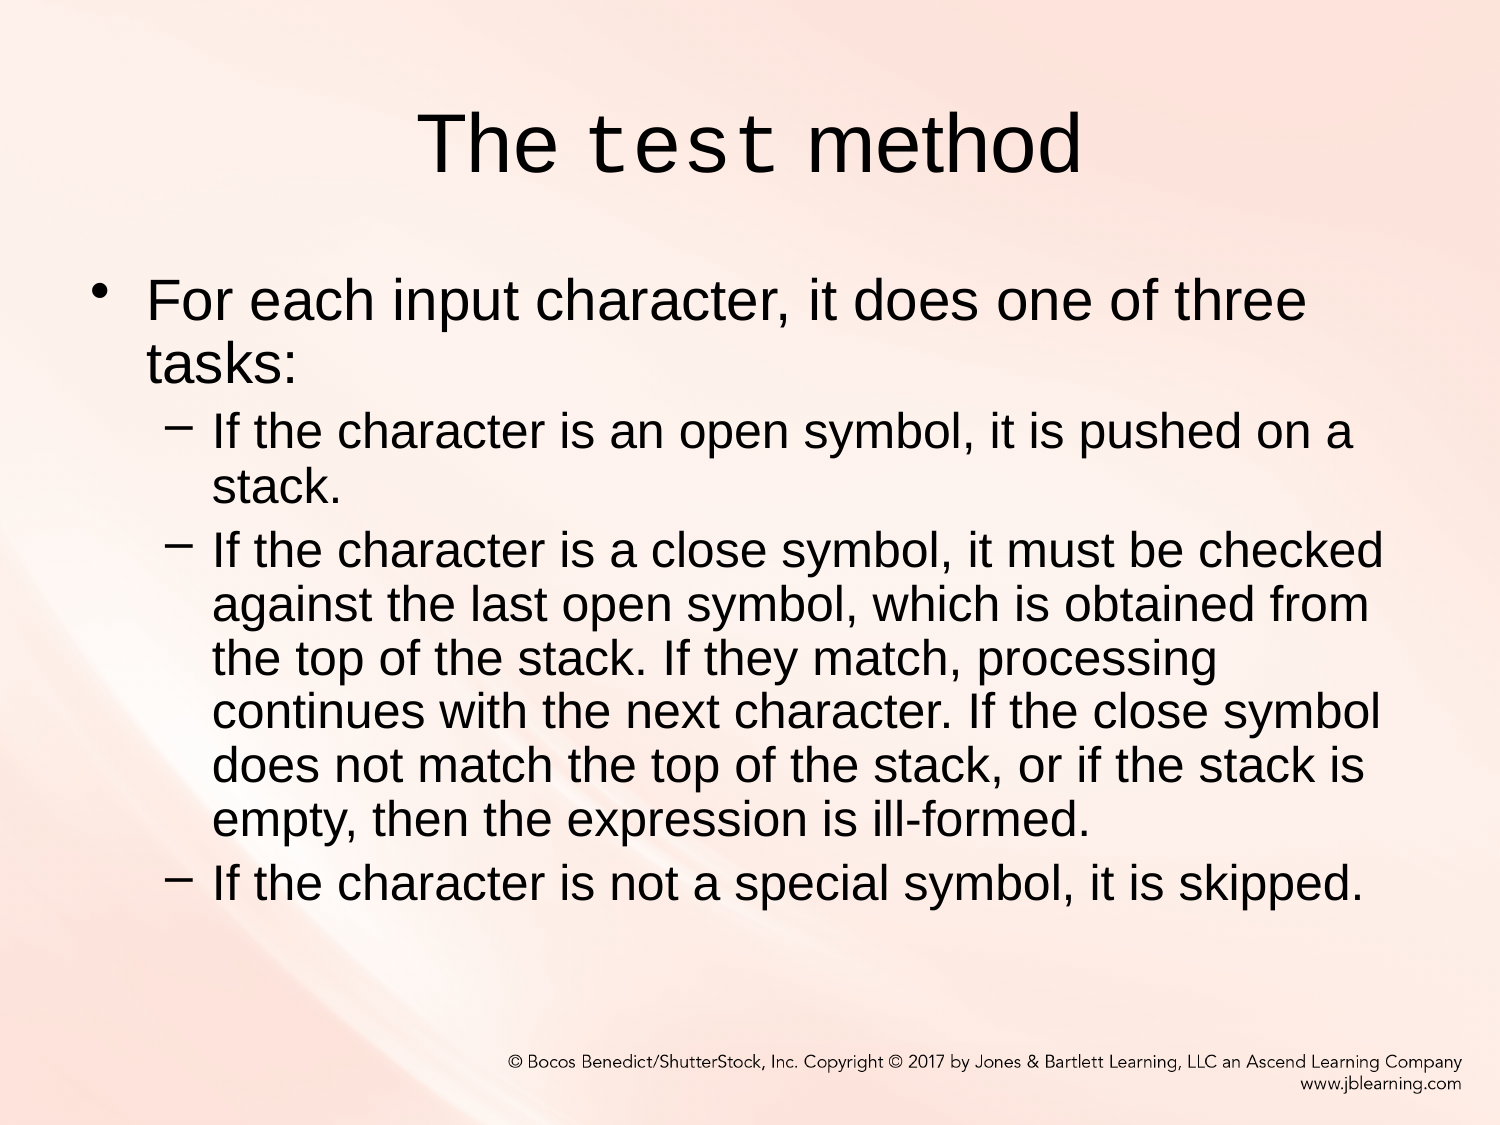

# The test method
For each input character, it does one of three tasks:
If the character is an open symbol, it is pushed on a stack.
If the character is a close symbol, it must be checked against the last open symbol, which is obtained from the top of the stack. If they match, processing continues with the next character. If the close symbol does not match the top of the stack, or if the stack is empty, then the expression is ill-formed.
If the character is not a special symbol, it is skipped.